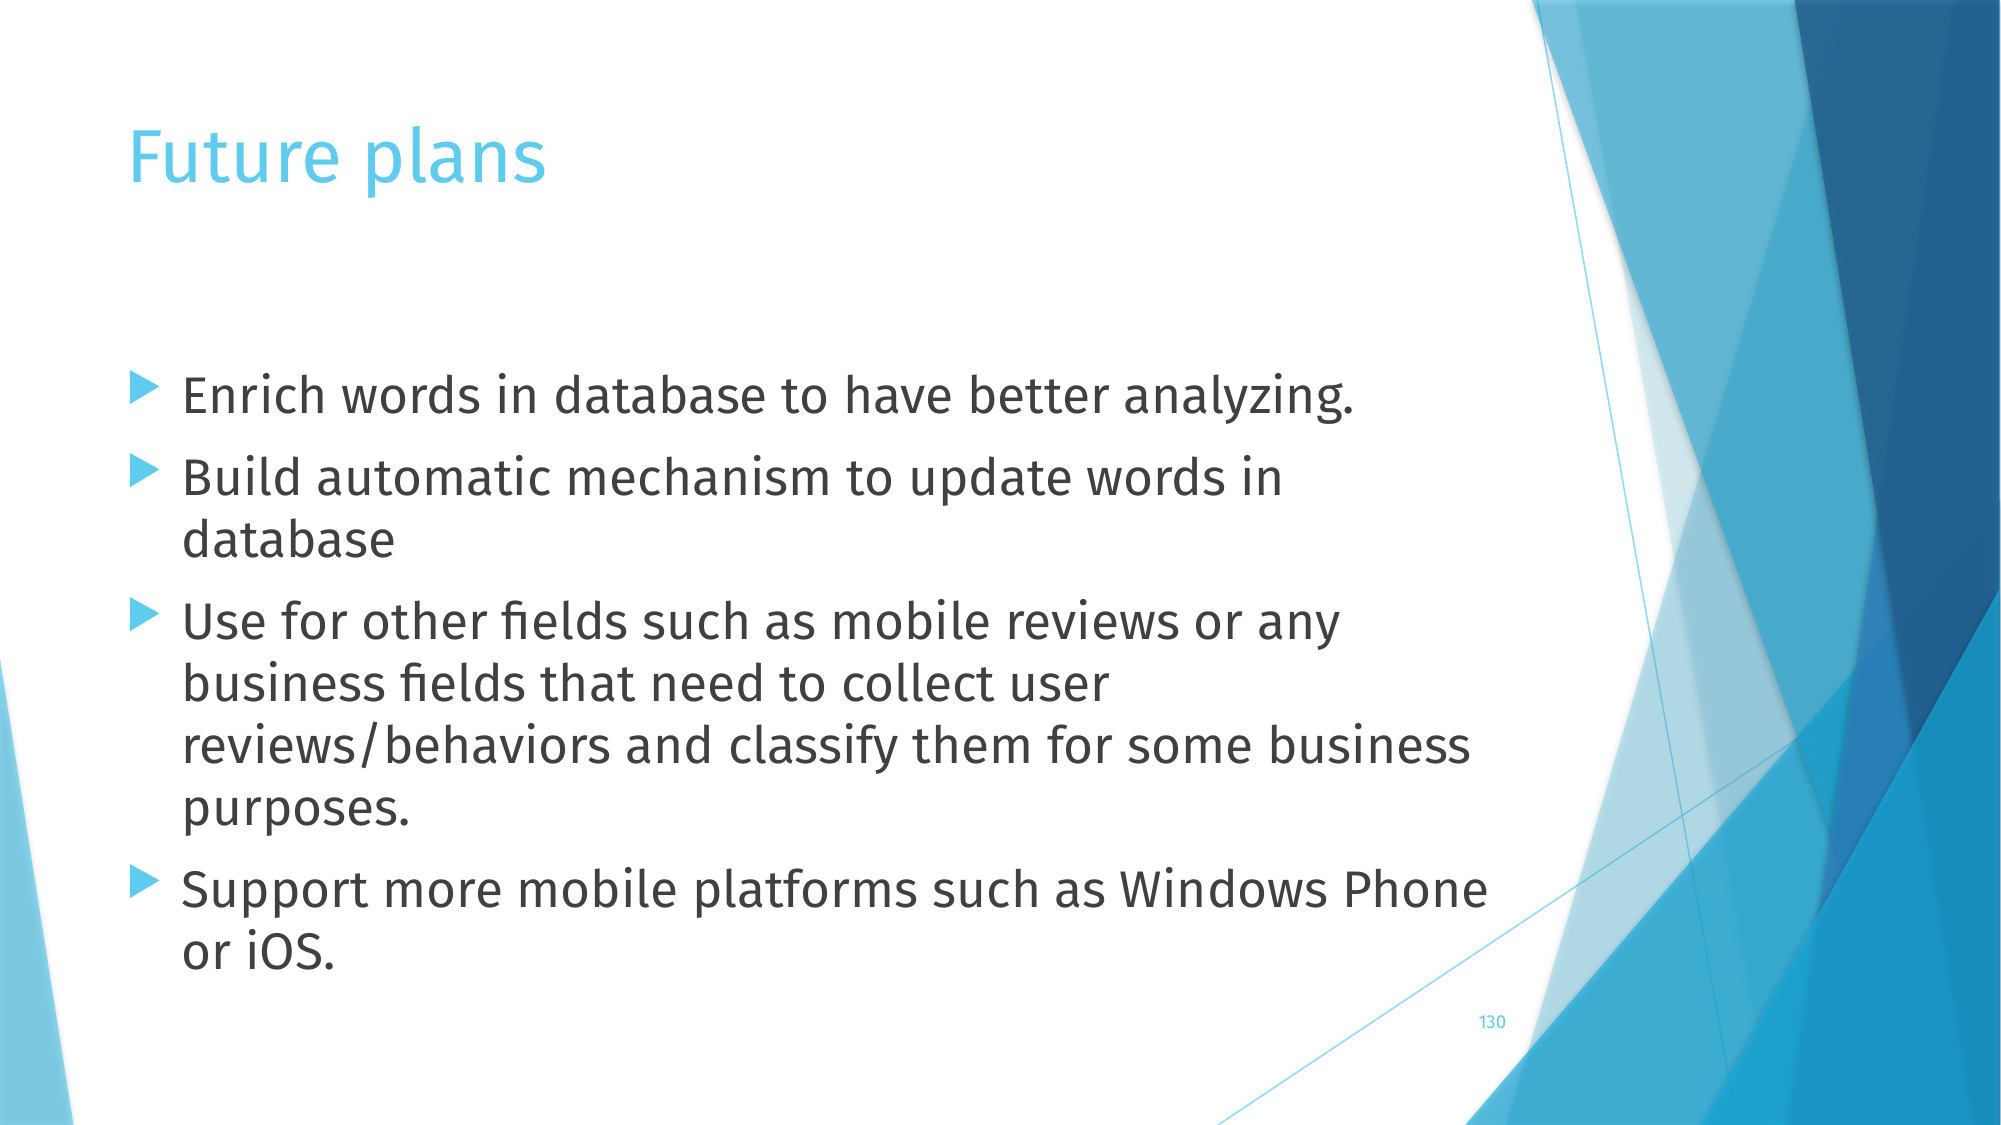

# Future plans
Enrich words in database to have better analyzing.
Build automatic mechanism to update words in database
Use for other fields such as mobile reviews or any business fields that need to collect user reviews/behaviors and classify them for some business purposes.
Support more mobile platforms such as Windows Phone or iOS.
130